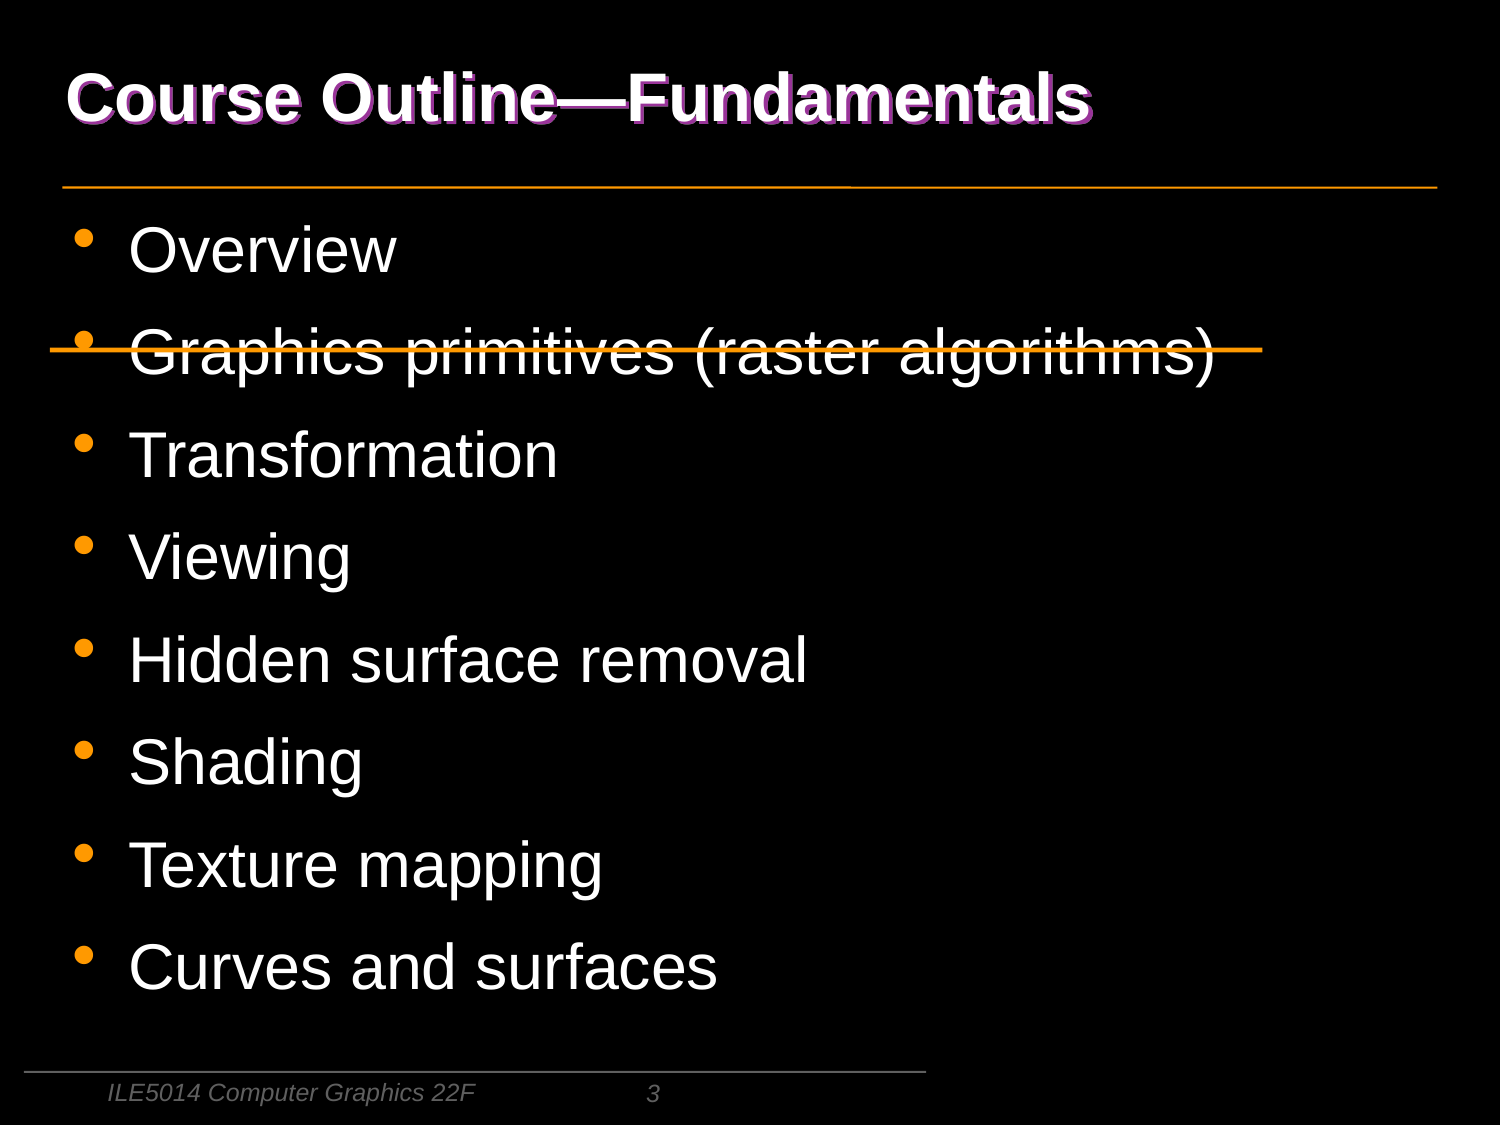

# Course Outline—Fundamentals
Overview
Graphics primitives (raster algorithms)
Transformation
Viewing
Hidden surface removal
Shading
Texture mapping
Curves and surfaces

ILE5014 Computer Graphics 22F
3